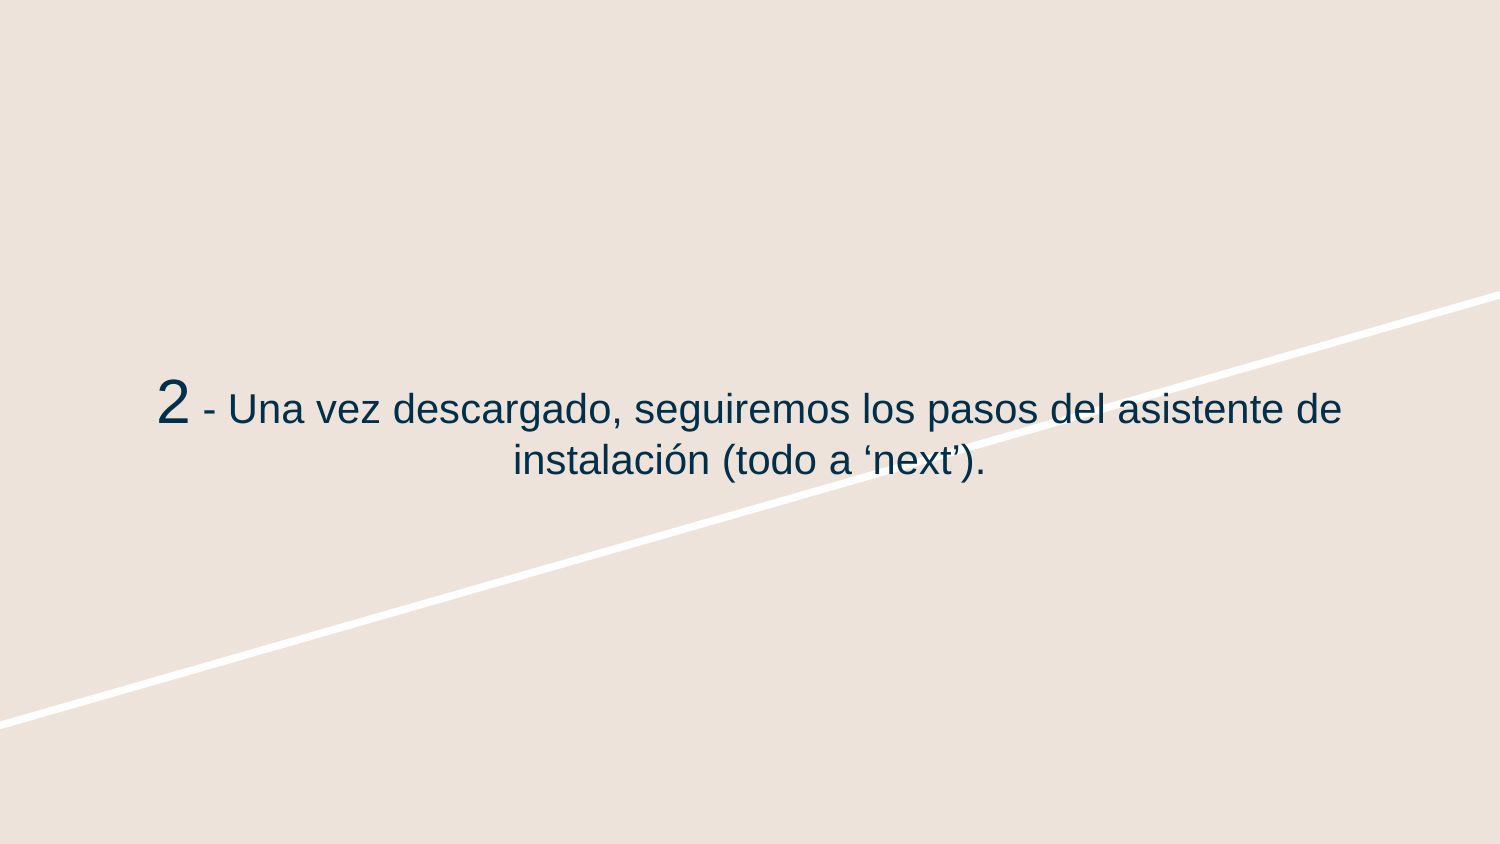

# 2 - Una vez descargado, seguiremos los pasos del asistente de instalación (todo a ‘next’).